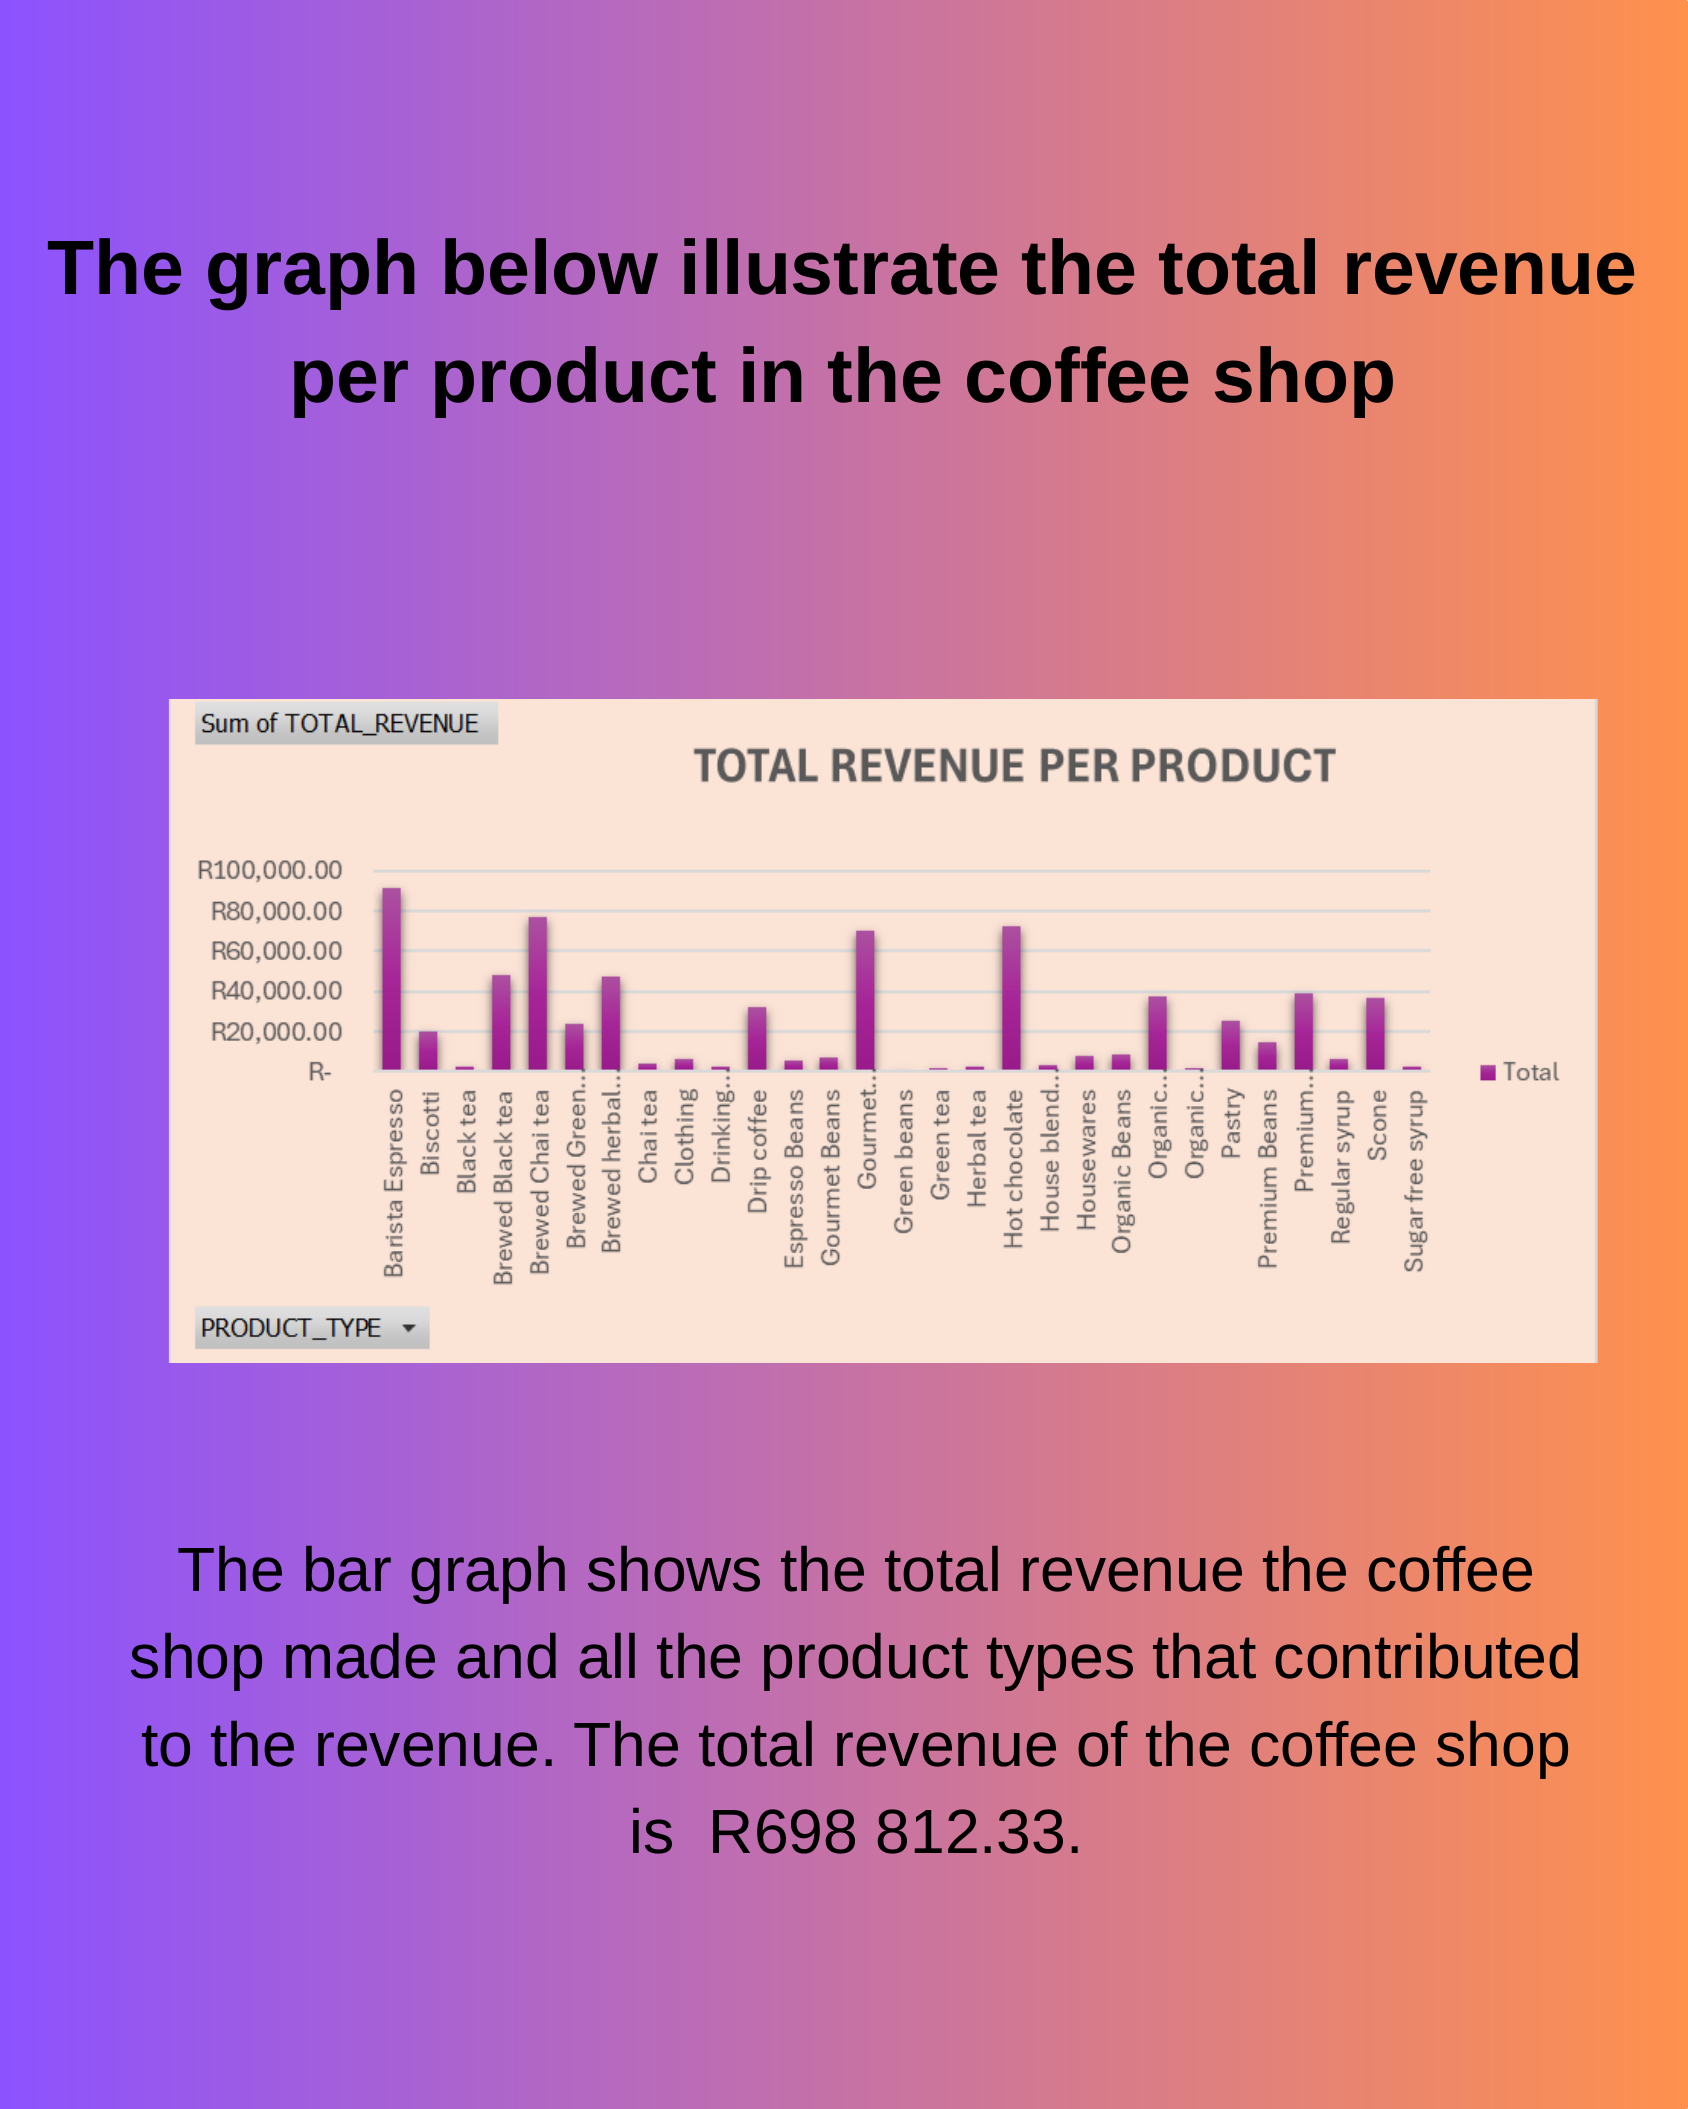

The graph below illustrate the total revenue per product in the coffee shop

The bar graph shows the total revenue the coffee shop made and all the product types that contributed to the revenue. The total revenue of the coffee shop is  R698 812.33.